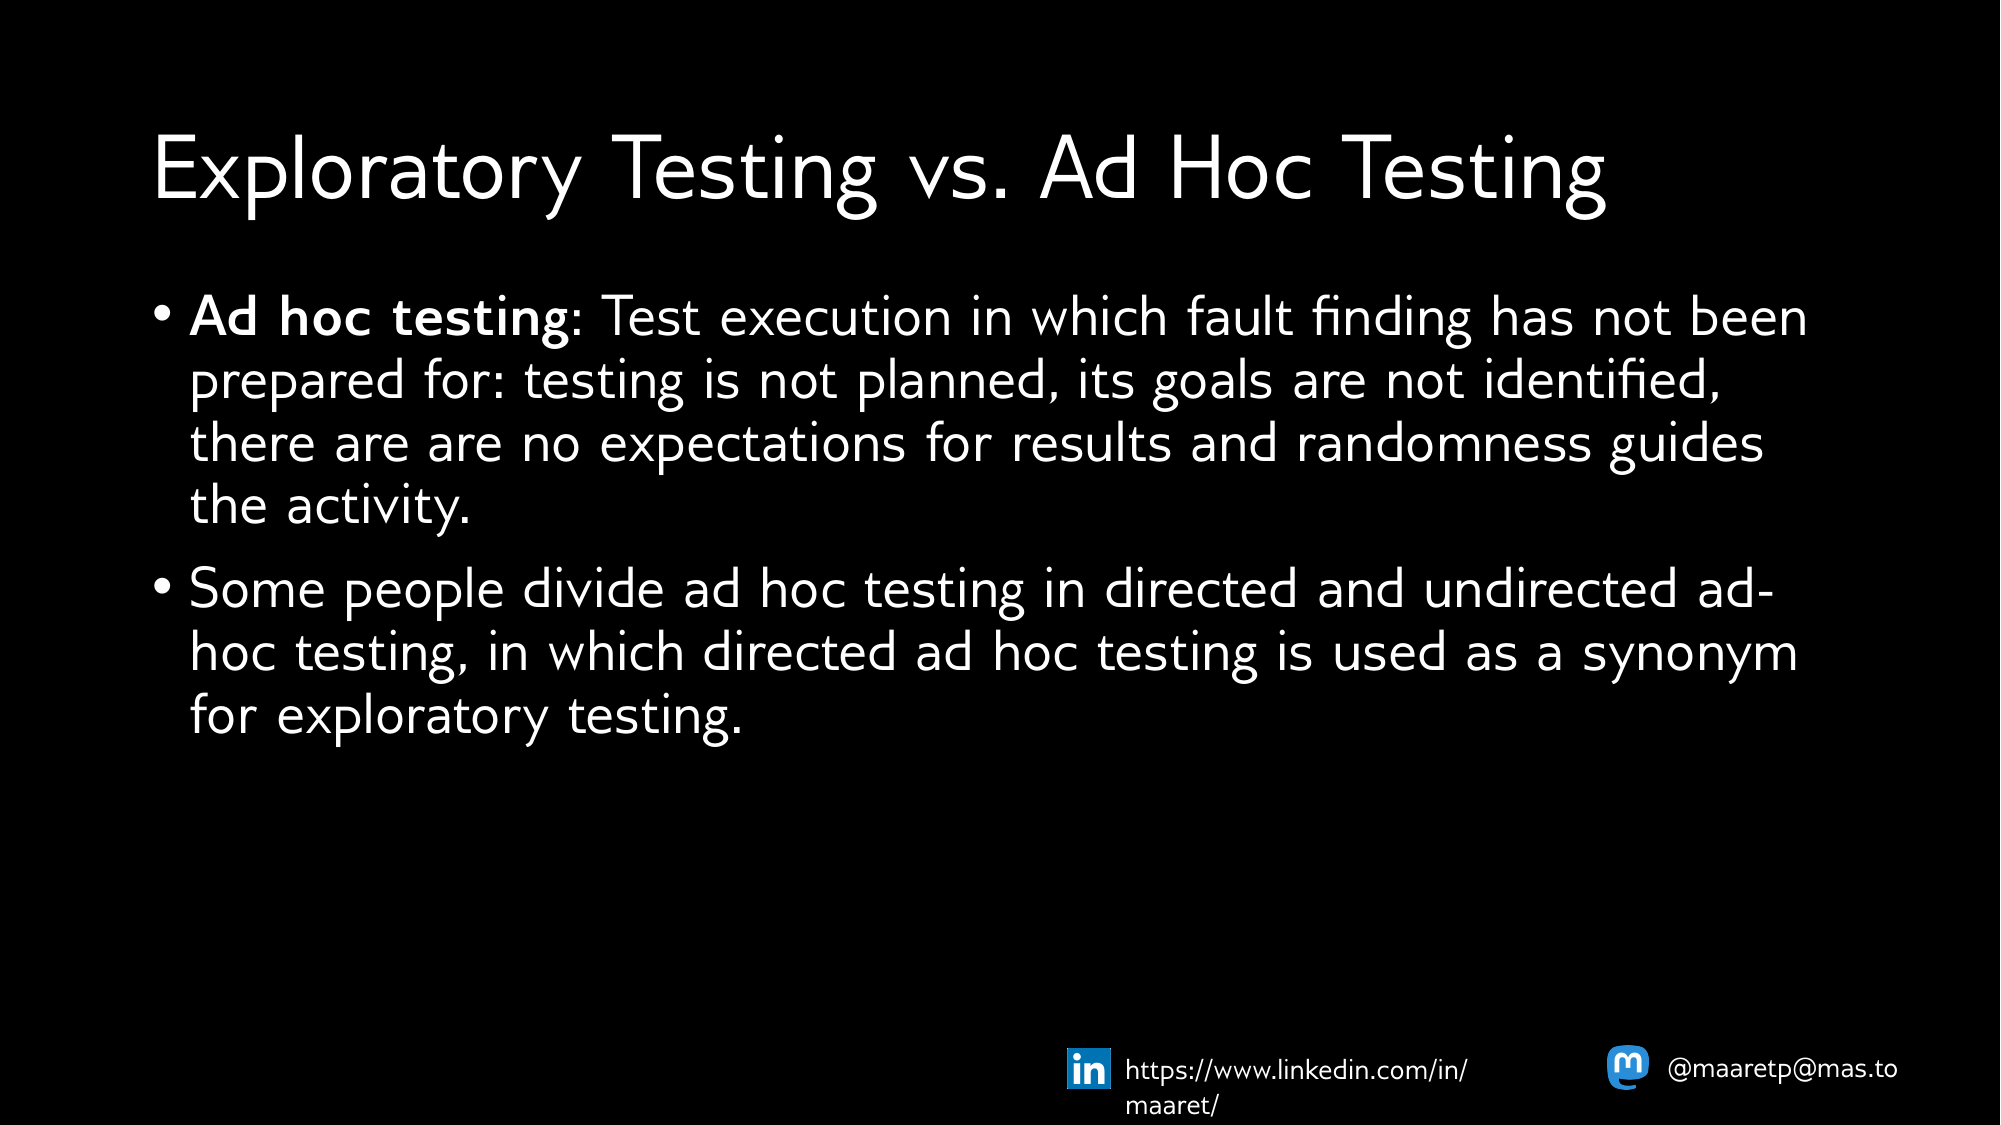

# Exploratory Testing vs. Ad Hoc Testing
Ad hoc testing: Test execution in which fault finding has not been prepared for: testing is not planned, its goals are not identified, there are are no expectations for results and randomness guides the activity.
Some people divide ad hoc testing in directed and undirected ad-hoc testing, in which directed ad hoc testing is used as a synonym for exploratory testing.